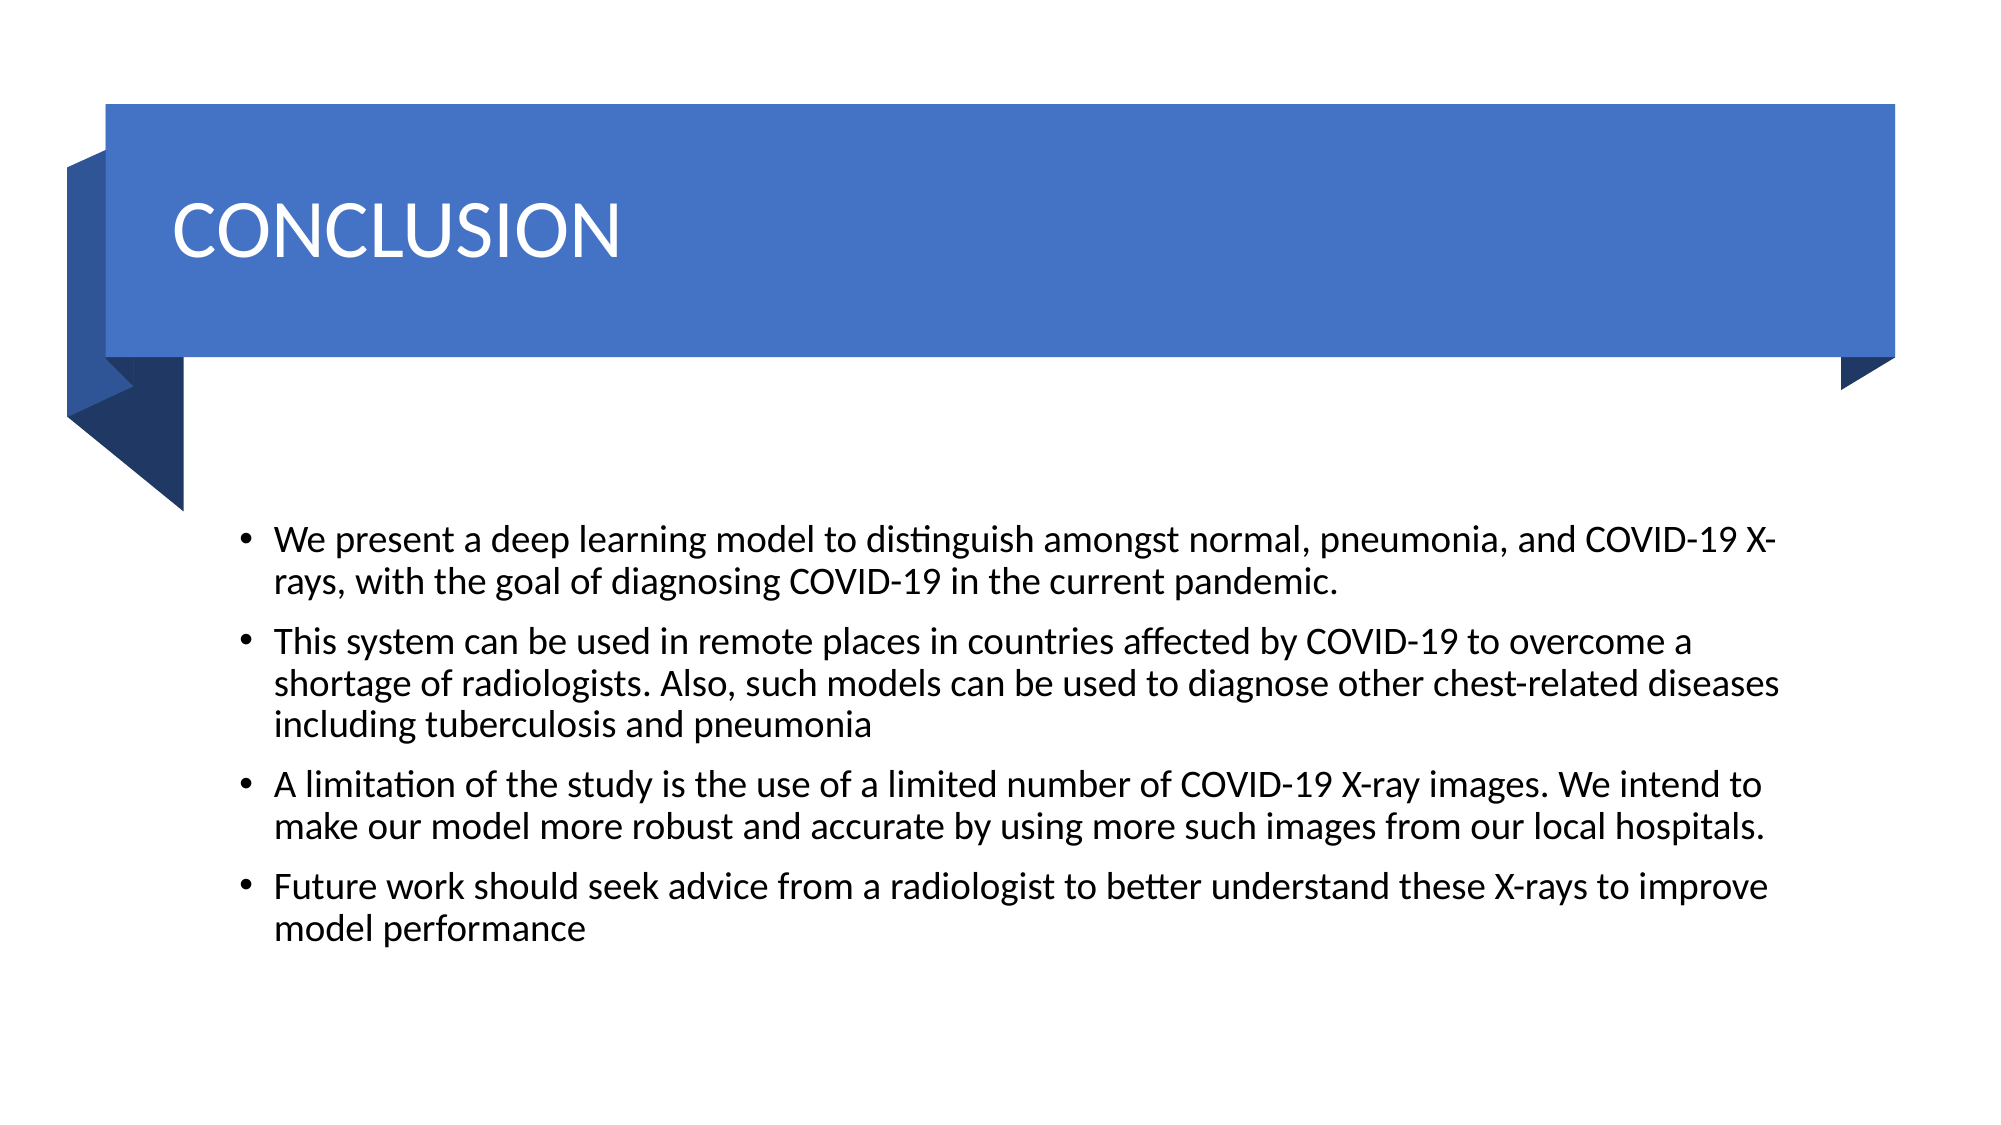

# CONCLUSION

We present a deep learning model to distinguish amongst normal, pneumonia, and COVID-19 X-rays, with the goal of diagnosing COVID-19 in the current pandemic.
This system can be used in remote places in countries affected by COVID-19 to overcome a shortage of radiologists. Also, such models can be used to diagnose other chest-related diseases including tuberculosis and pneumonia
A limitation of the study is the use of a limited number of COVID-19 X-ray images. We intend to make our model more robust and accurate by using more such images from our local hospitals.
Future work should seek advice from a radiologist to better understand these X-rays to improve model performance